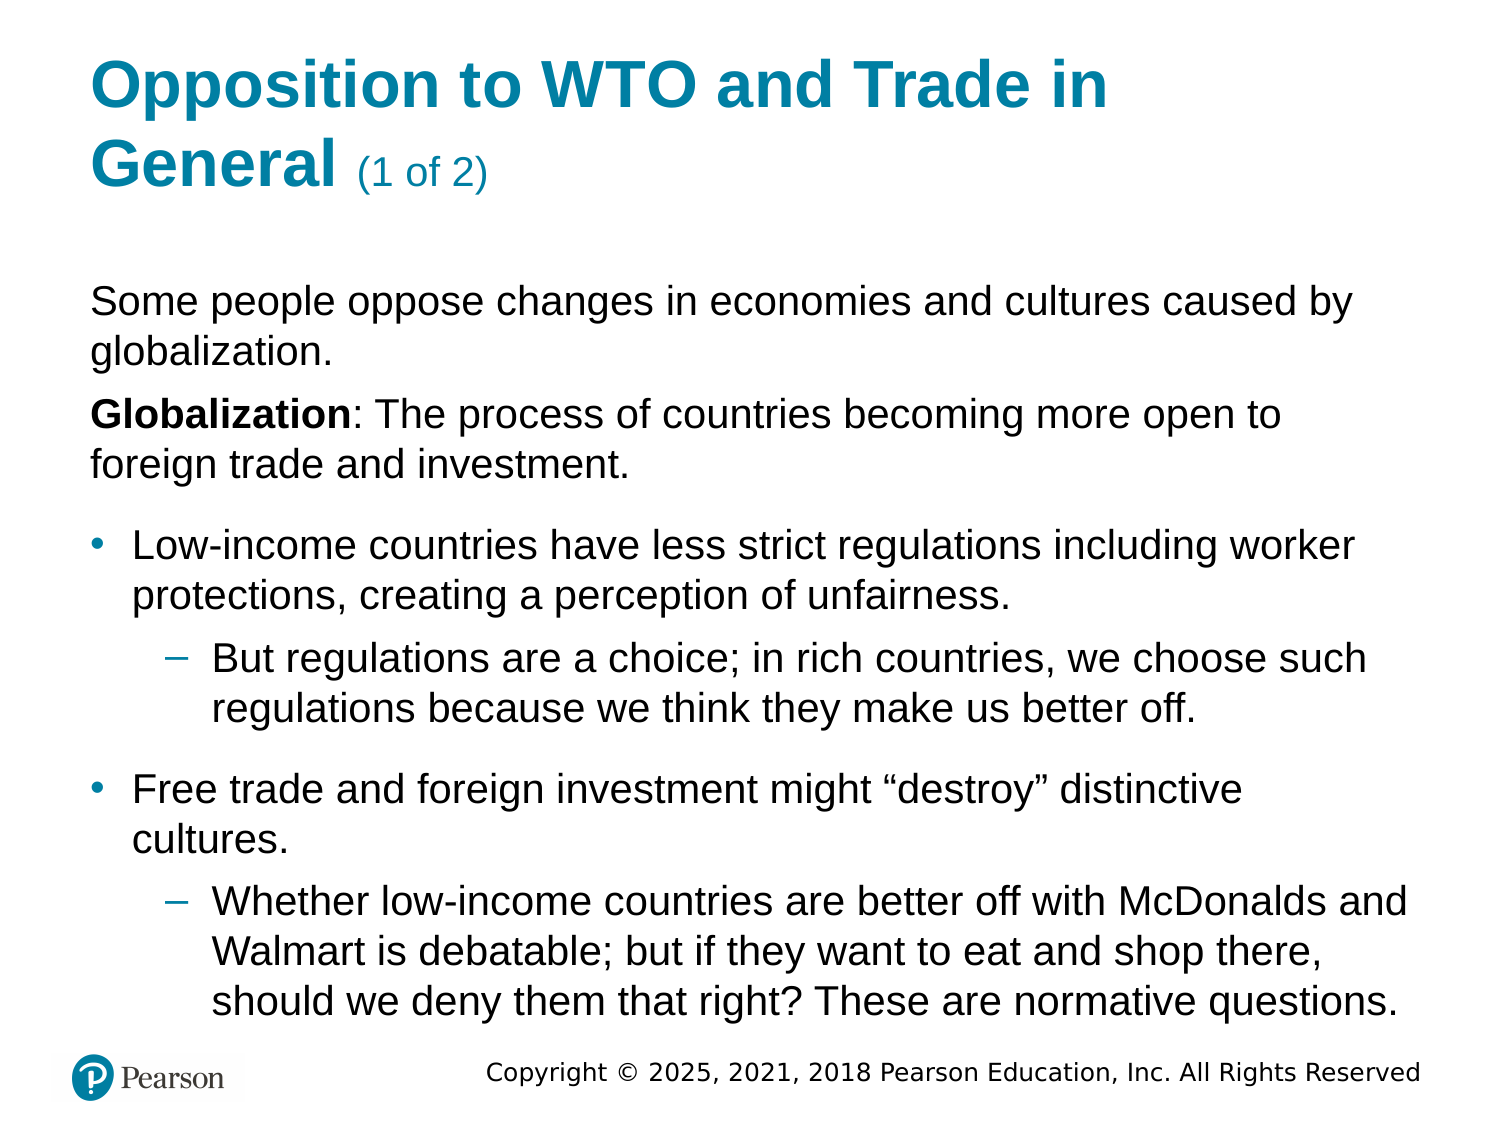

# Opposition to W T O and Trade in General (1 of 2)
Some people oppose changes in economies and cultures caused by globalization.
Globalization: The process of countries becoming more open to foreign trade and investment.
Low-income countries have less strict regulations including worker protections, creating a perception of unfairness.
But regulations are a choice; in rich countries, we choose such regulations because we think they make us better off.
Free trade and foreign investment might “destroy” distinctive cultures.
Whether low-income countries are better off with McDonalds and Walmart is debatable; but if they want to eat and shop there, should we deny them that right? These are normative questions.